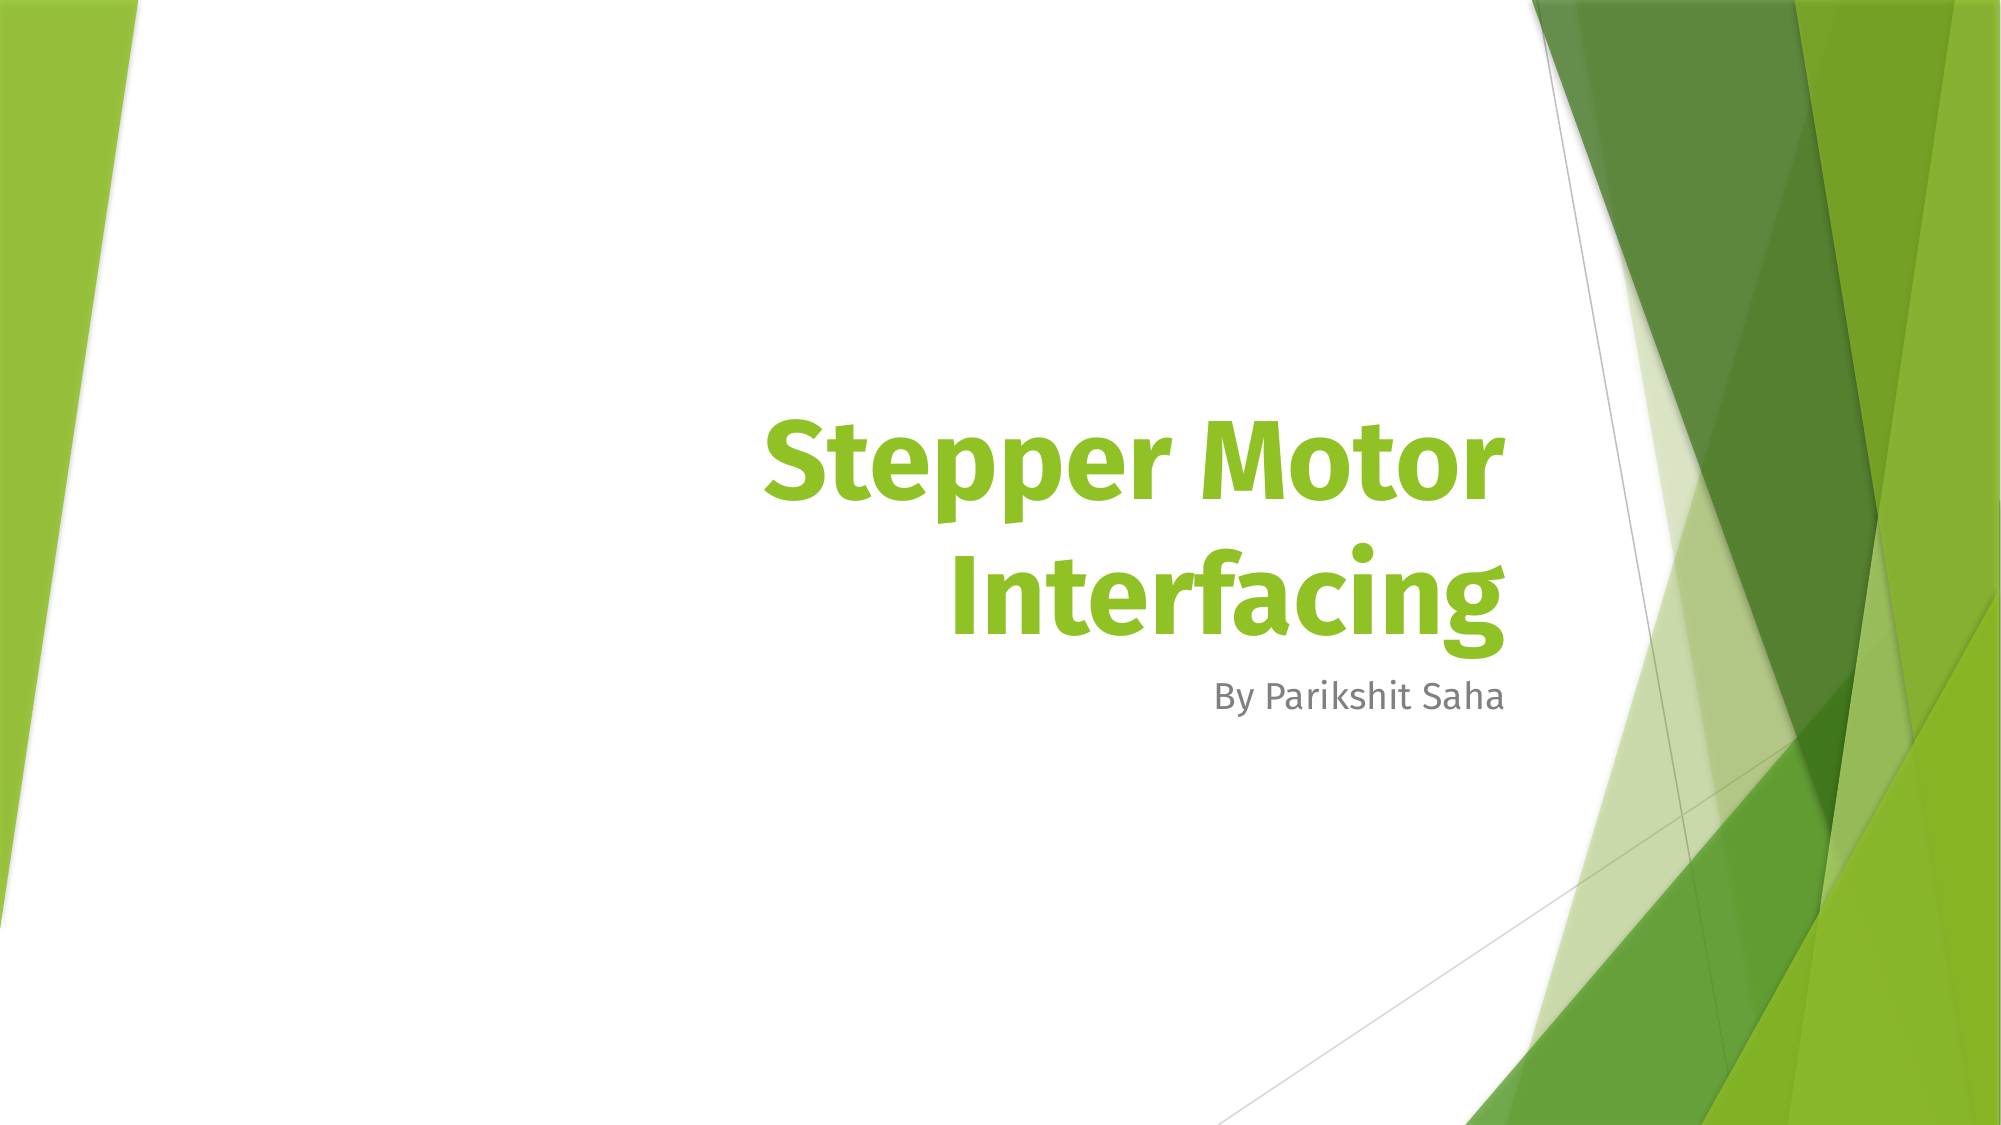

# Stepper Motor Interfacing
By Parikshit Saha